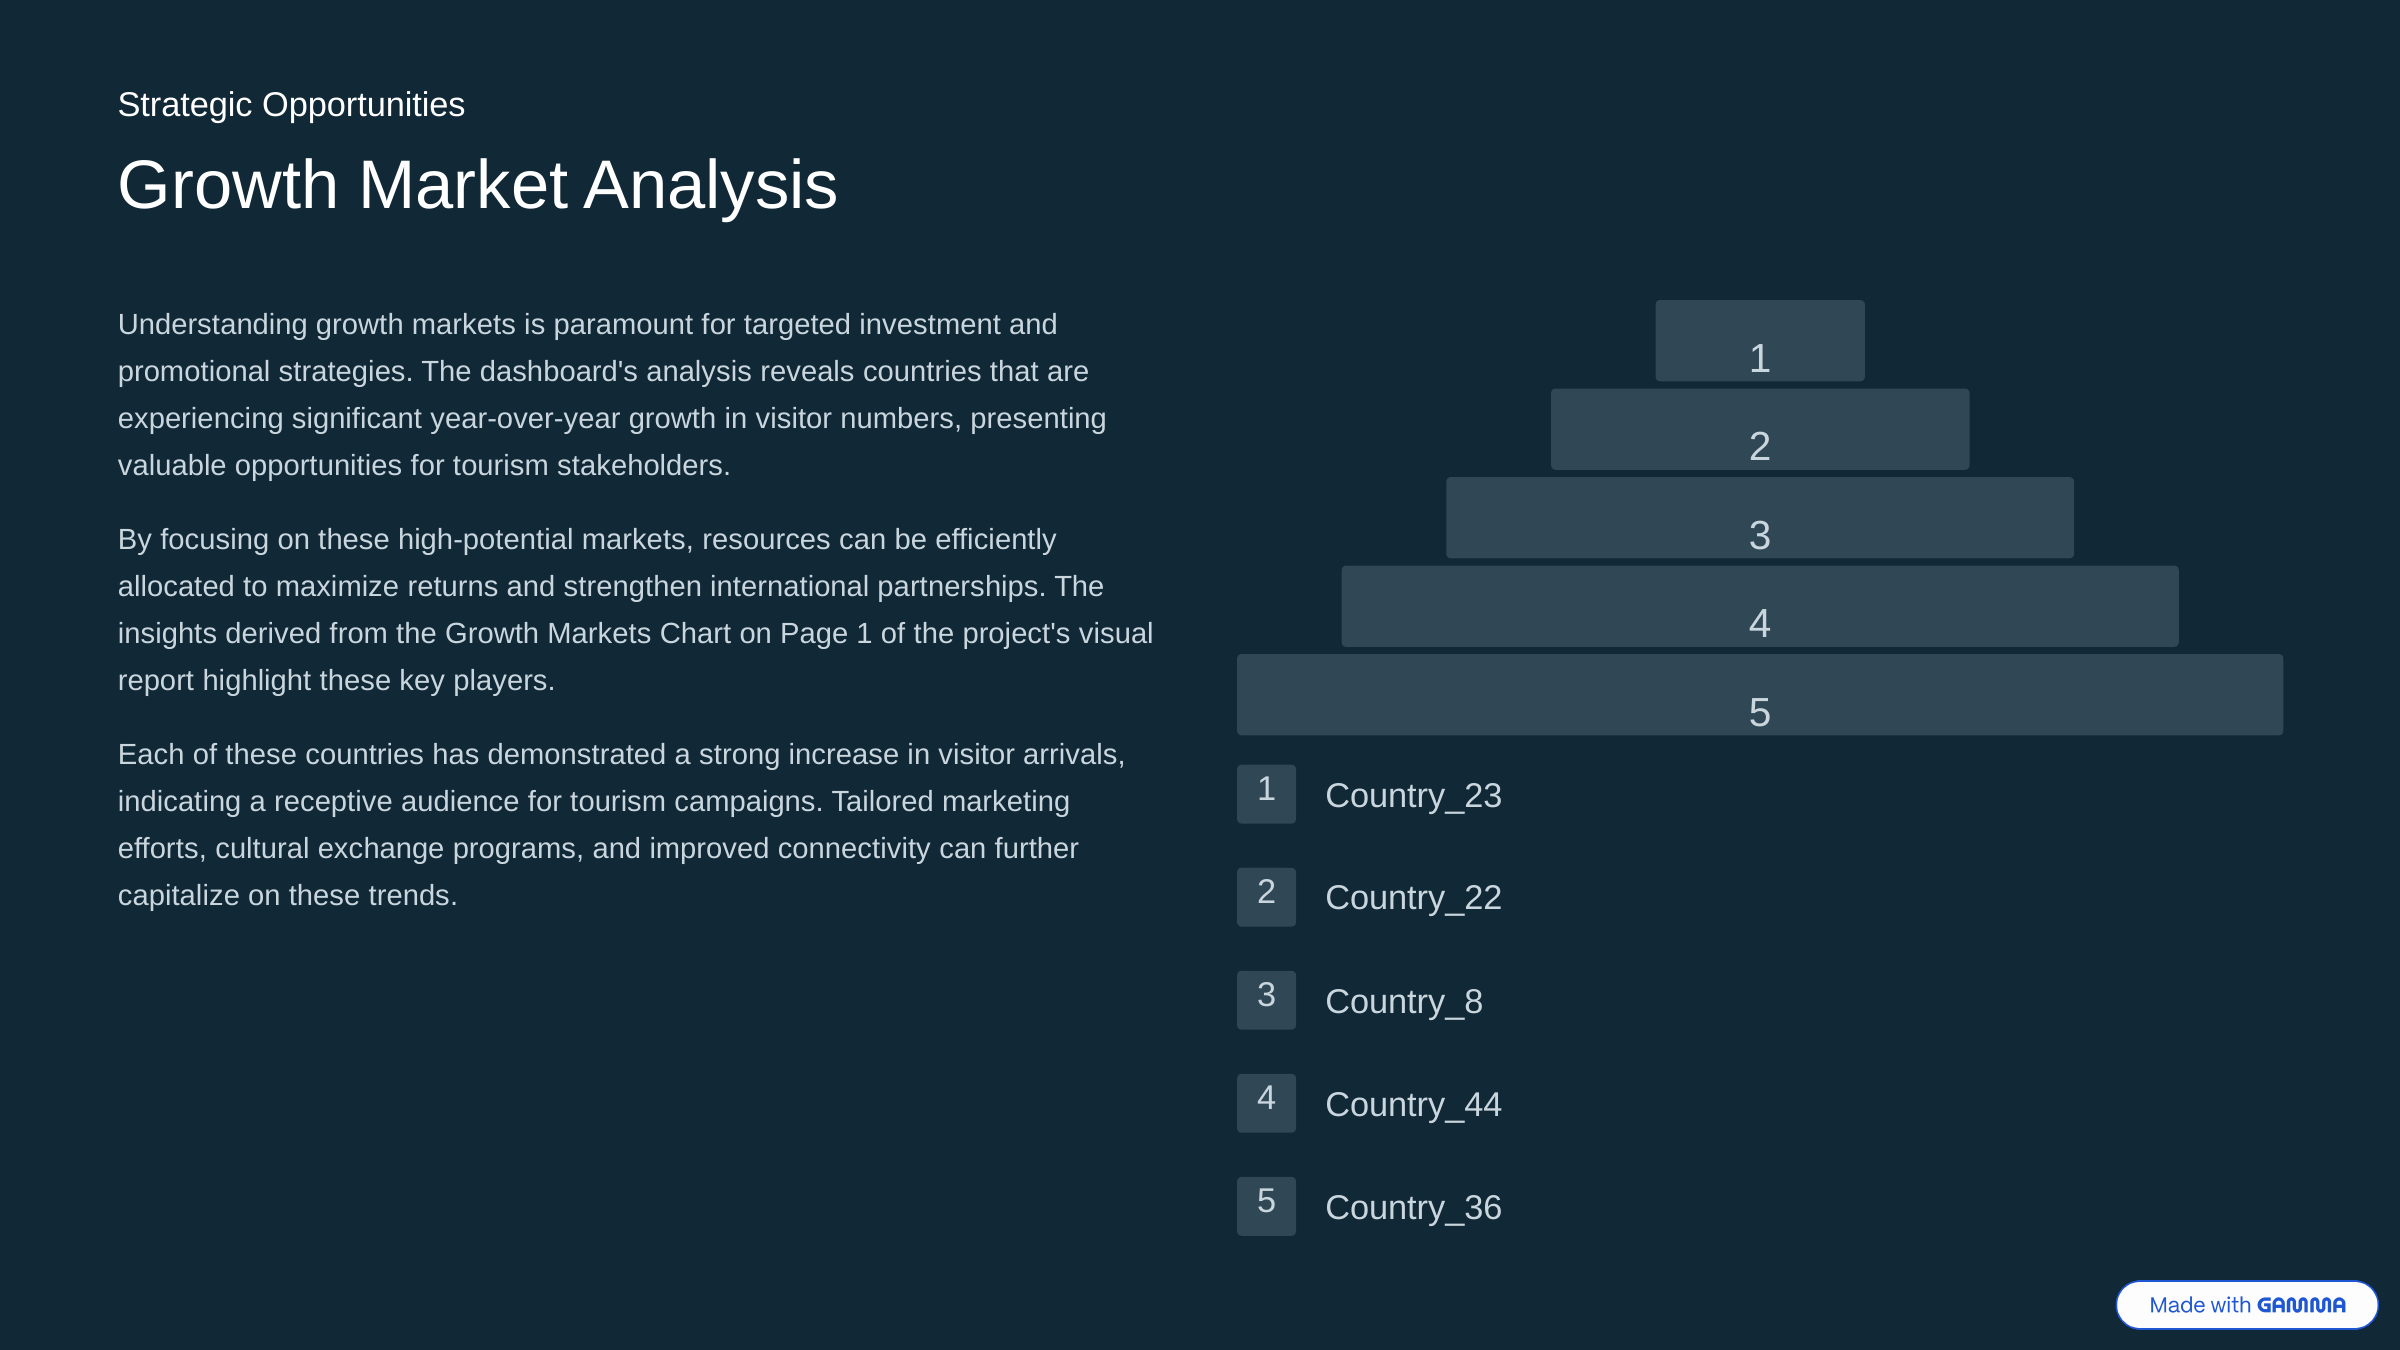

Strategic Opportunities
Growth Market Analysis
Understanding growth markets is paramount for targeted investment and promotional strategies. The dashboard's analysis reveals countries that are experiencing significant year-over-year growth in visitor numbers, presenting valuable opportunities for tourism stakeholders.

1

2

3
By focusing on these high-potential markets, resources can be efficiently allocated to maximize returns and strengthen international partnerships. The insights derived from the Growth Markets Chart on Page 1 of the project's visual report highlight these key players.

4

5
Each of these countries has demonstrated a strong increase in visitor arrivals, indicating a receptive audience for tourism campaigns. Tailored marketing efforts, cultural exchange programs, and improved connectivity can further capitalize on these trends.

Country_23
1

Country_22
2

Country_8
3

Country_44
4

Country_36
5